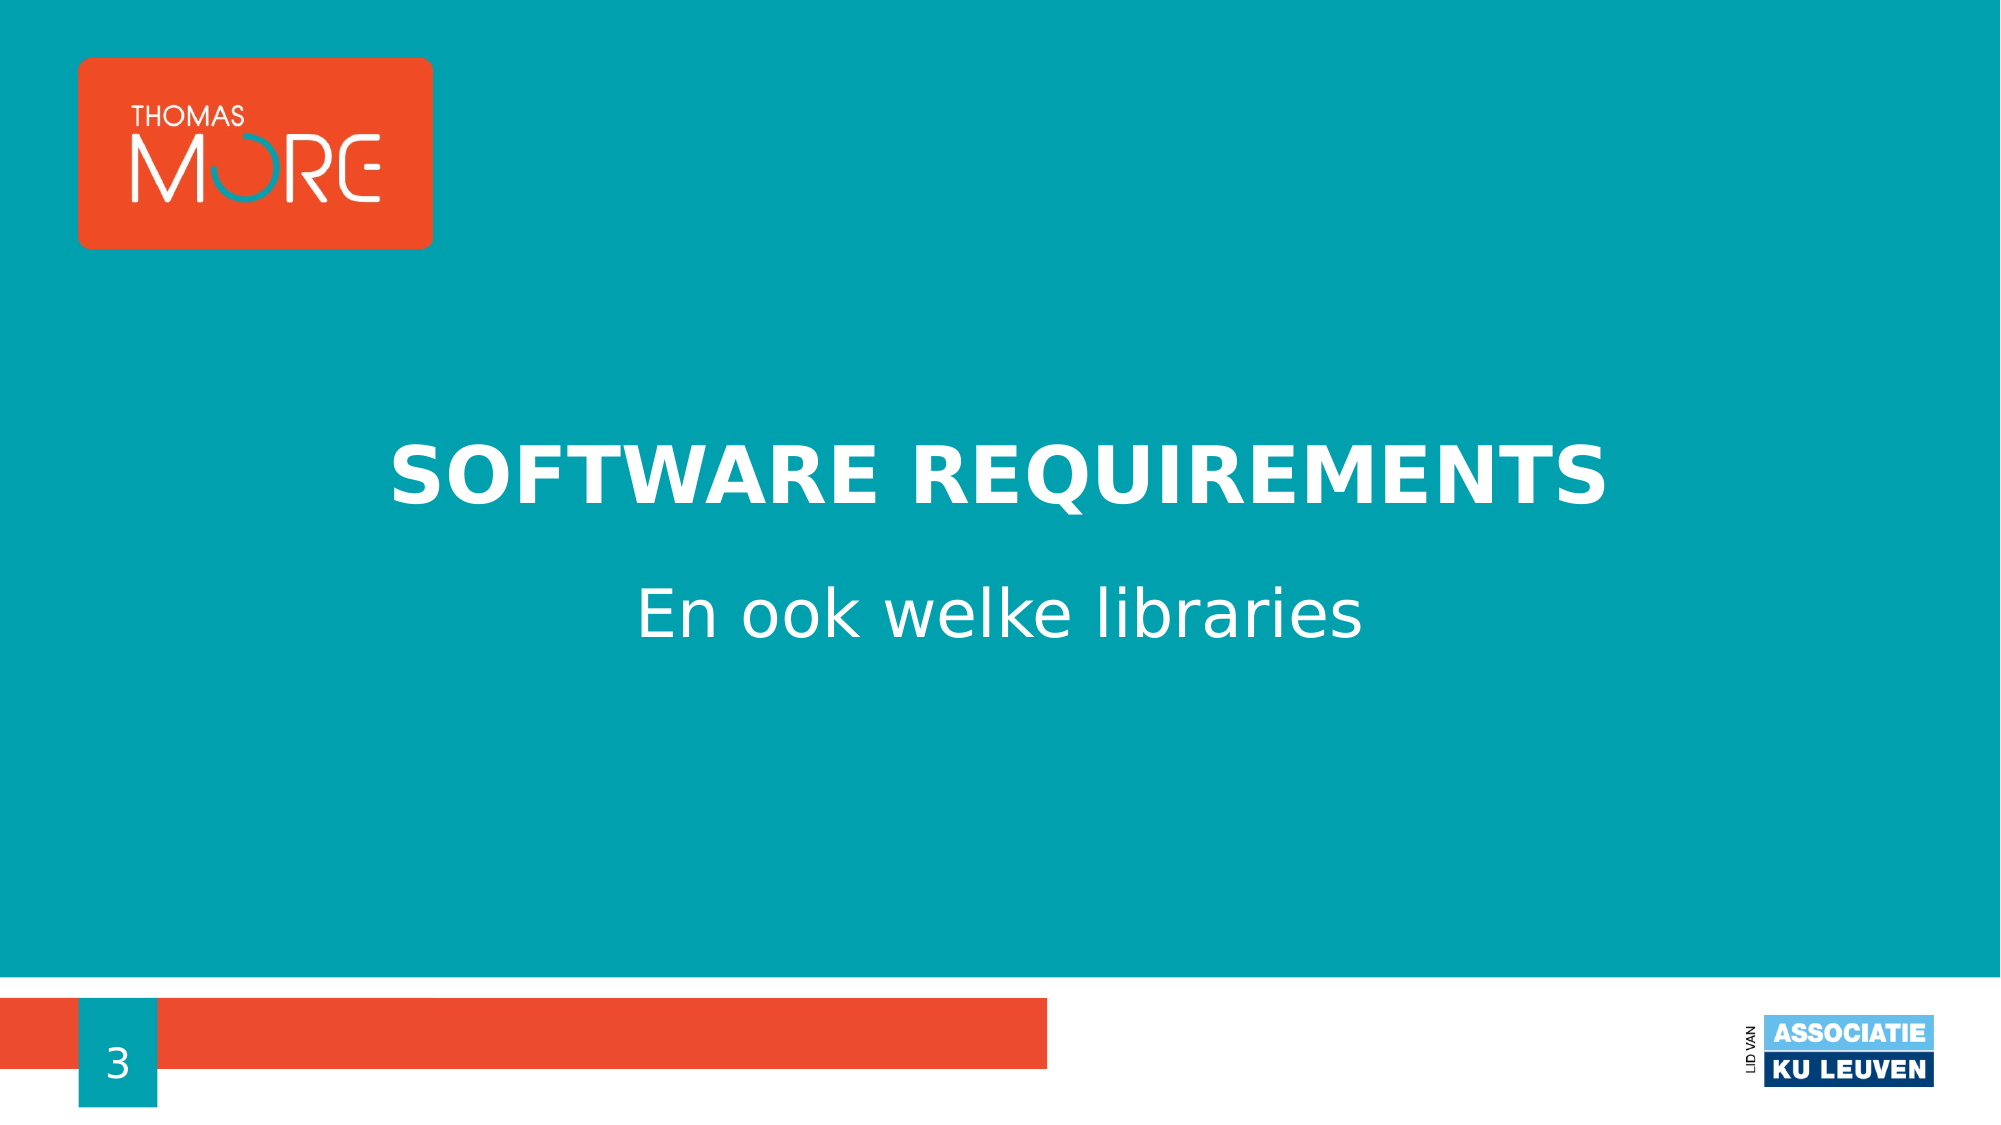

# Software requirements
En ook welke libraries
3